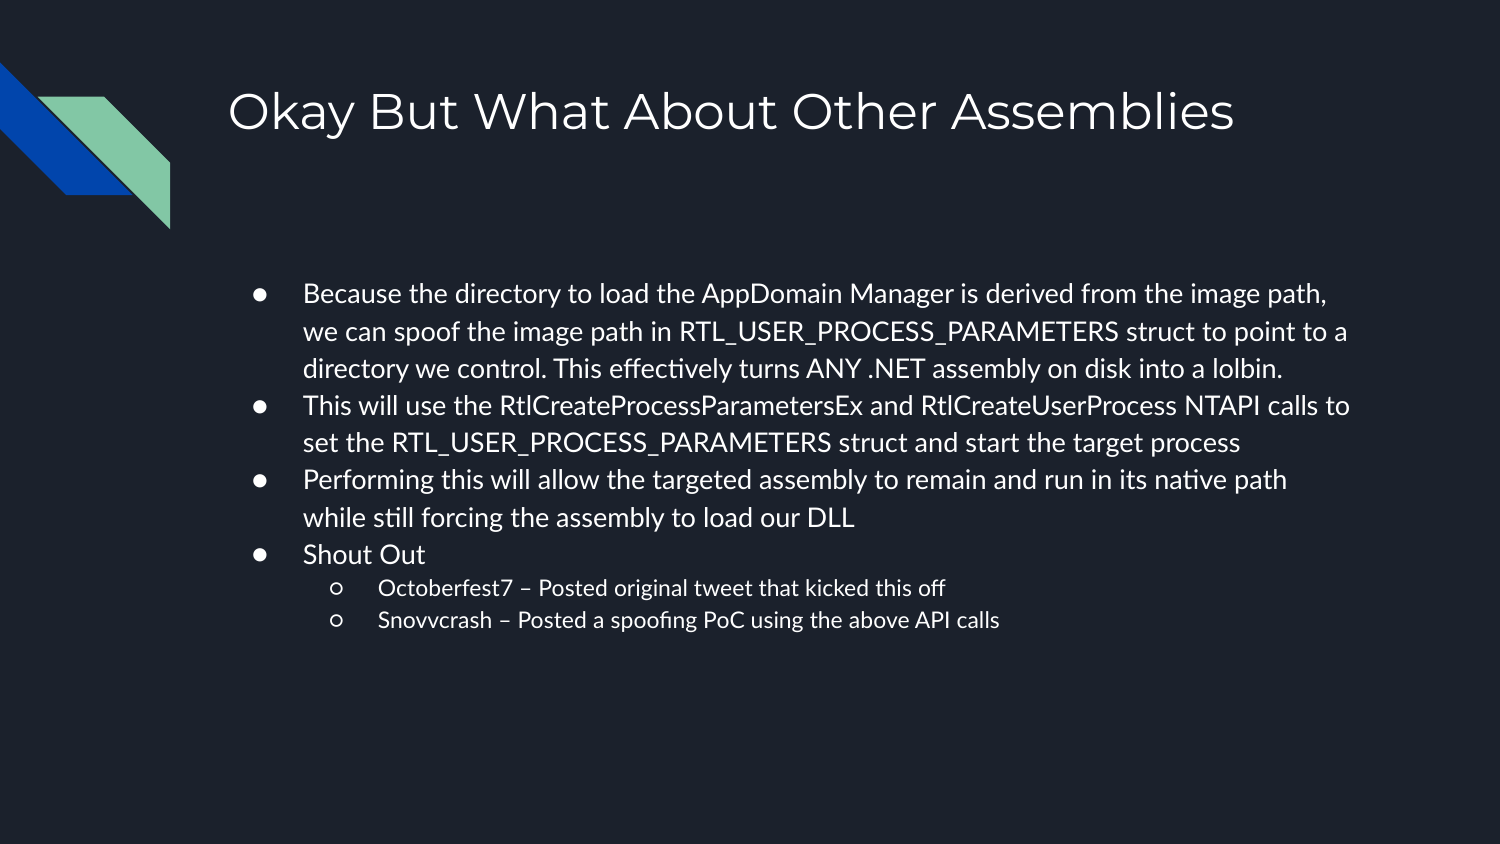

# Okay But What About Other Assemblies
Because the directory to load the AppDomain Manager is derived from the image path, we can spoof the image path in RTL_USER_PROCESS_PARAMETERS struct to point to a directory we control. This effectively turns ANY .NET assembly on disk into a lolbin.
This will use the RtlCreateProcessParametersEx and RtlCreateUserProcess NTAPI calls to set the RTL_USER_PROCESS_PARAMETERS struct and start the target process
Performing this will allow the targeted assembly to remain and run in its native path while still forcing the assembly to load our DLL
Shout Out
Octoberfest7 – Posted original tweet that kicked this off
Snovvcrash – Posted a spoofing PoC using the above API calls